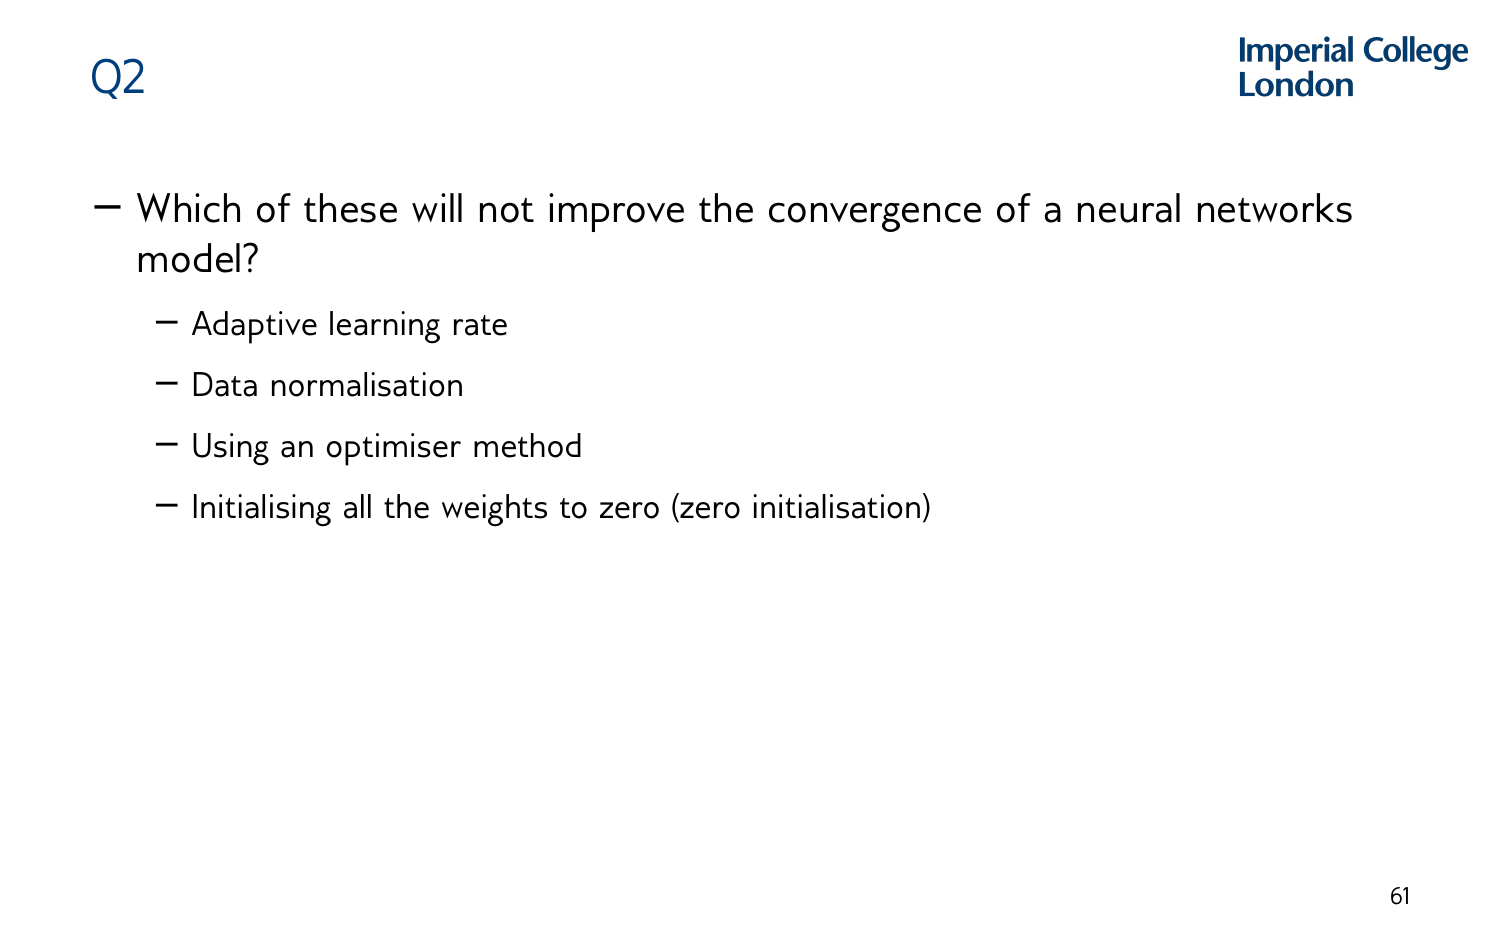

# Q2
Which of these will not improve the convergence of a neural networks model?
Adaptive learning rate
Data normalisation
Using an optimiser method
Initialising all the weights to zero (zero initialisation)
61